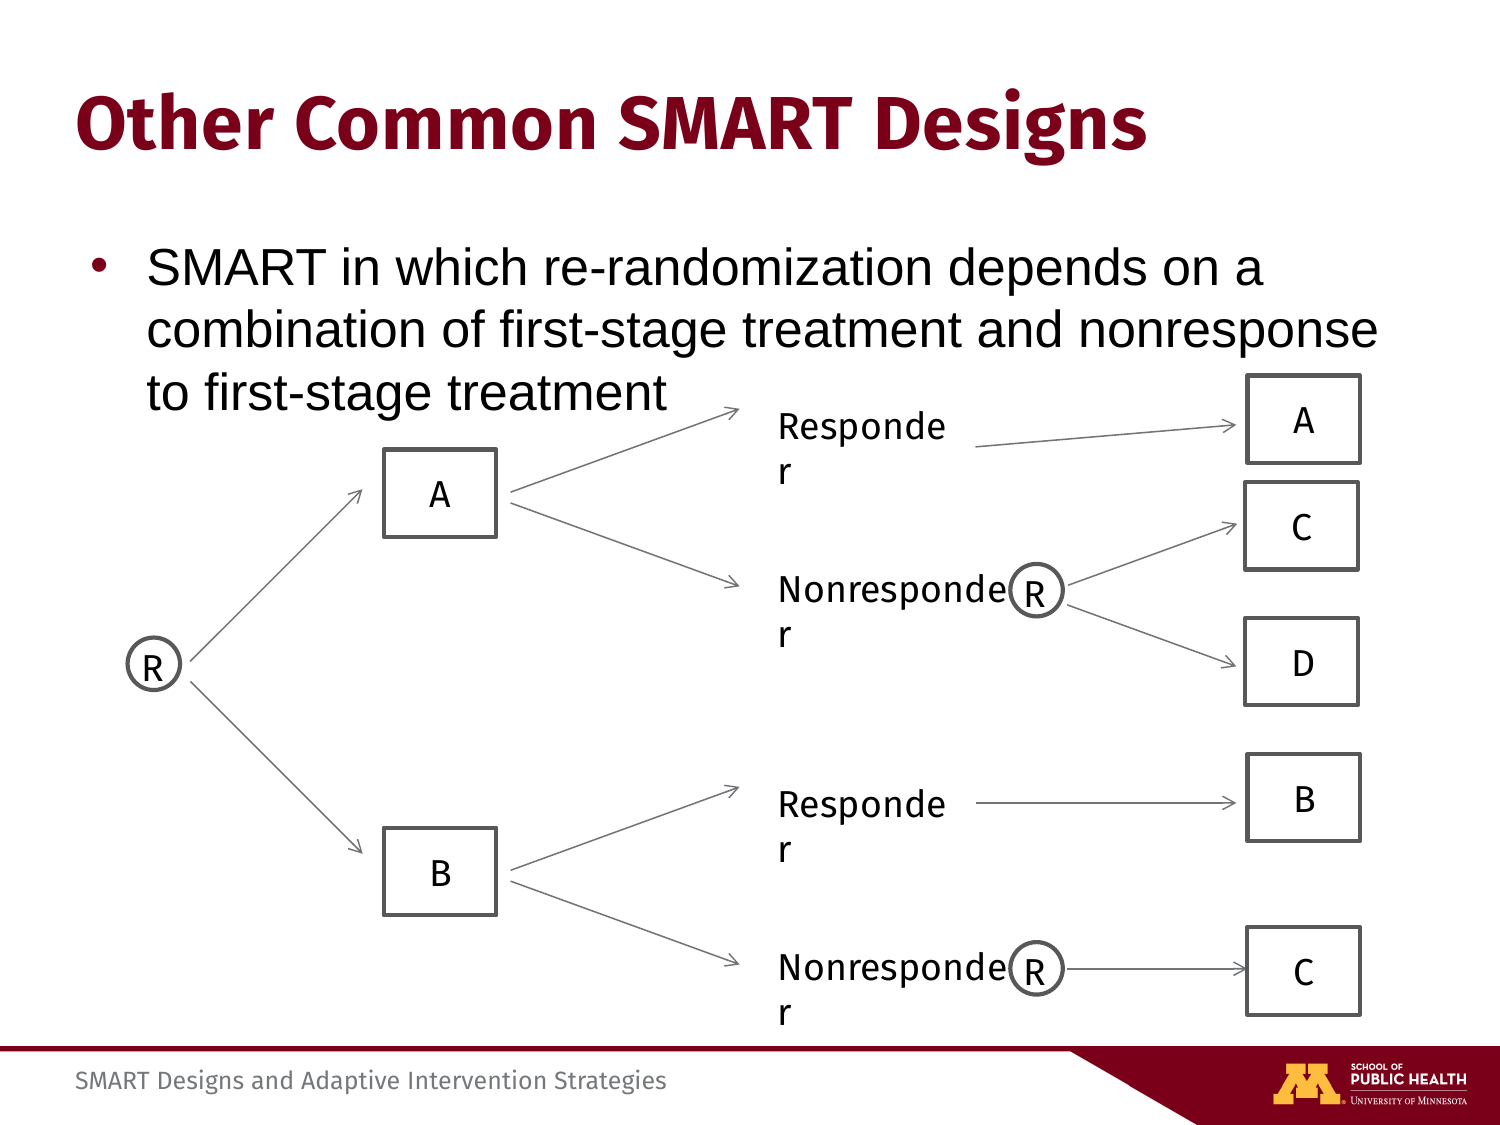

# Other Common SMART Designs
SMART in which re-randomization depends on a combination of first-stage treatment and nonresponse to first-stage treatment

A
Responder

A

C
Nonresponder
R

D
R

B
Responder

B

C
Nonresponder
R

SMART Designs and Adaptive Intervention Strategies